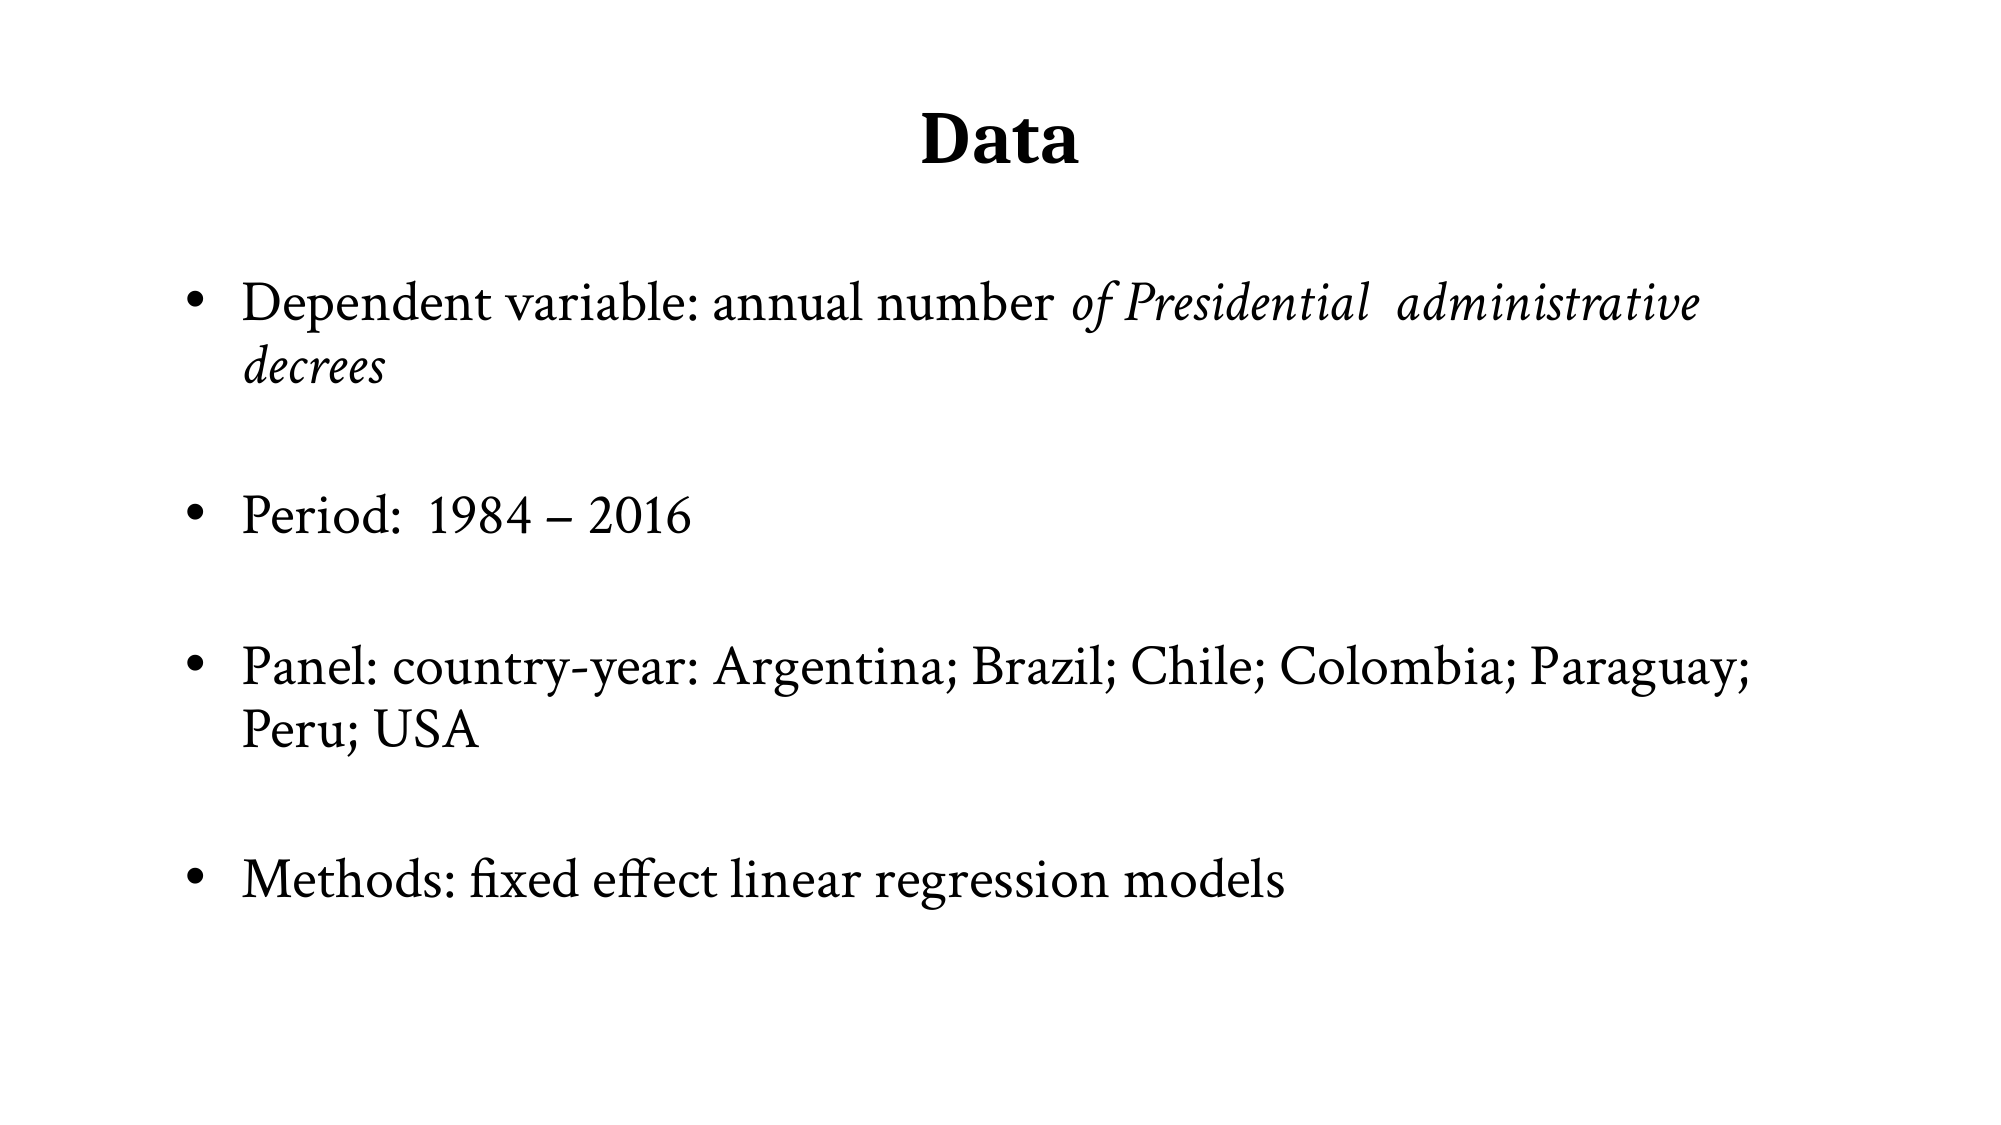

# Data
Dependent variable: annual number of Presidential  administrative decrees

Period:  1984 – 2016

Panel: country-year: Argentina; Brazil; Chile; Colombia; Paraguay; Peru; USA

Methods: fixed effect linear regression models